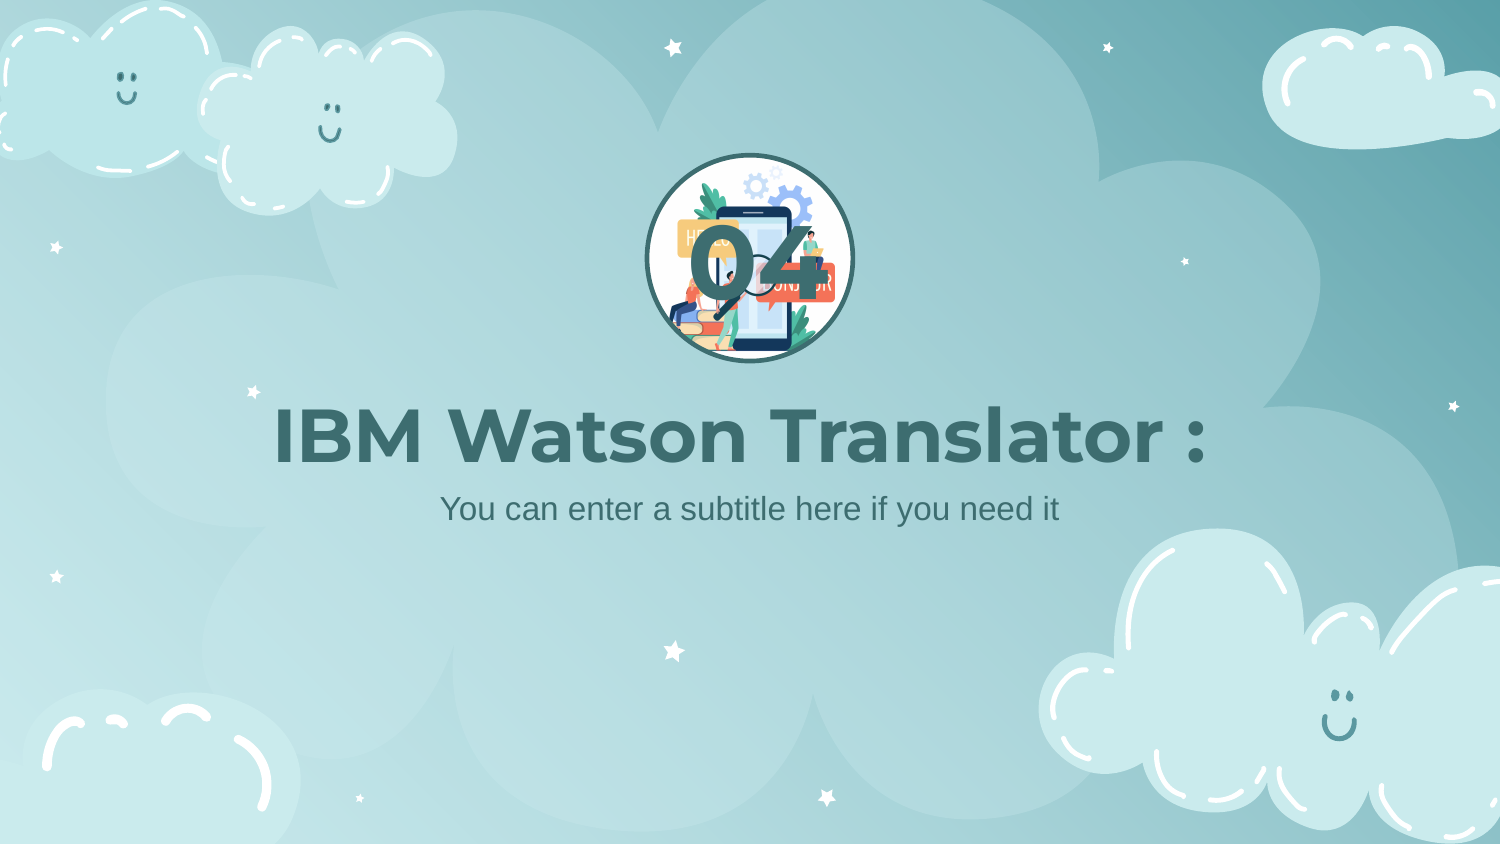

04

# IBM Watson Translator :

You can enter a subtitle here if you need it